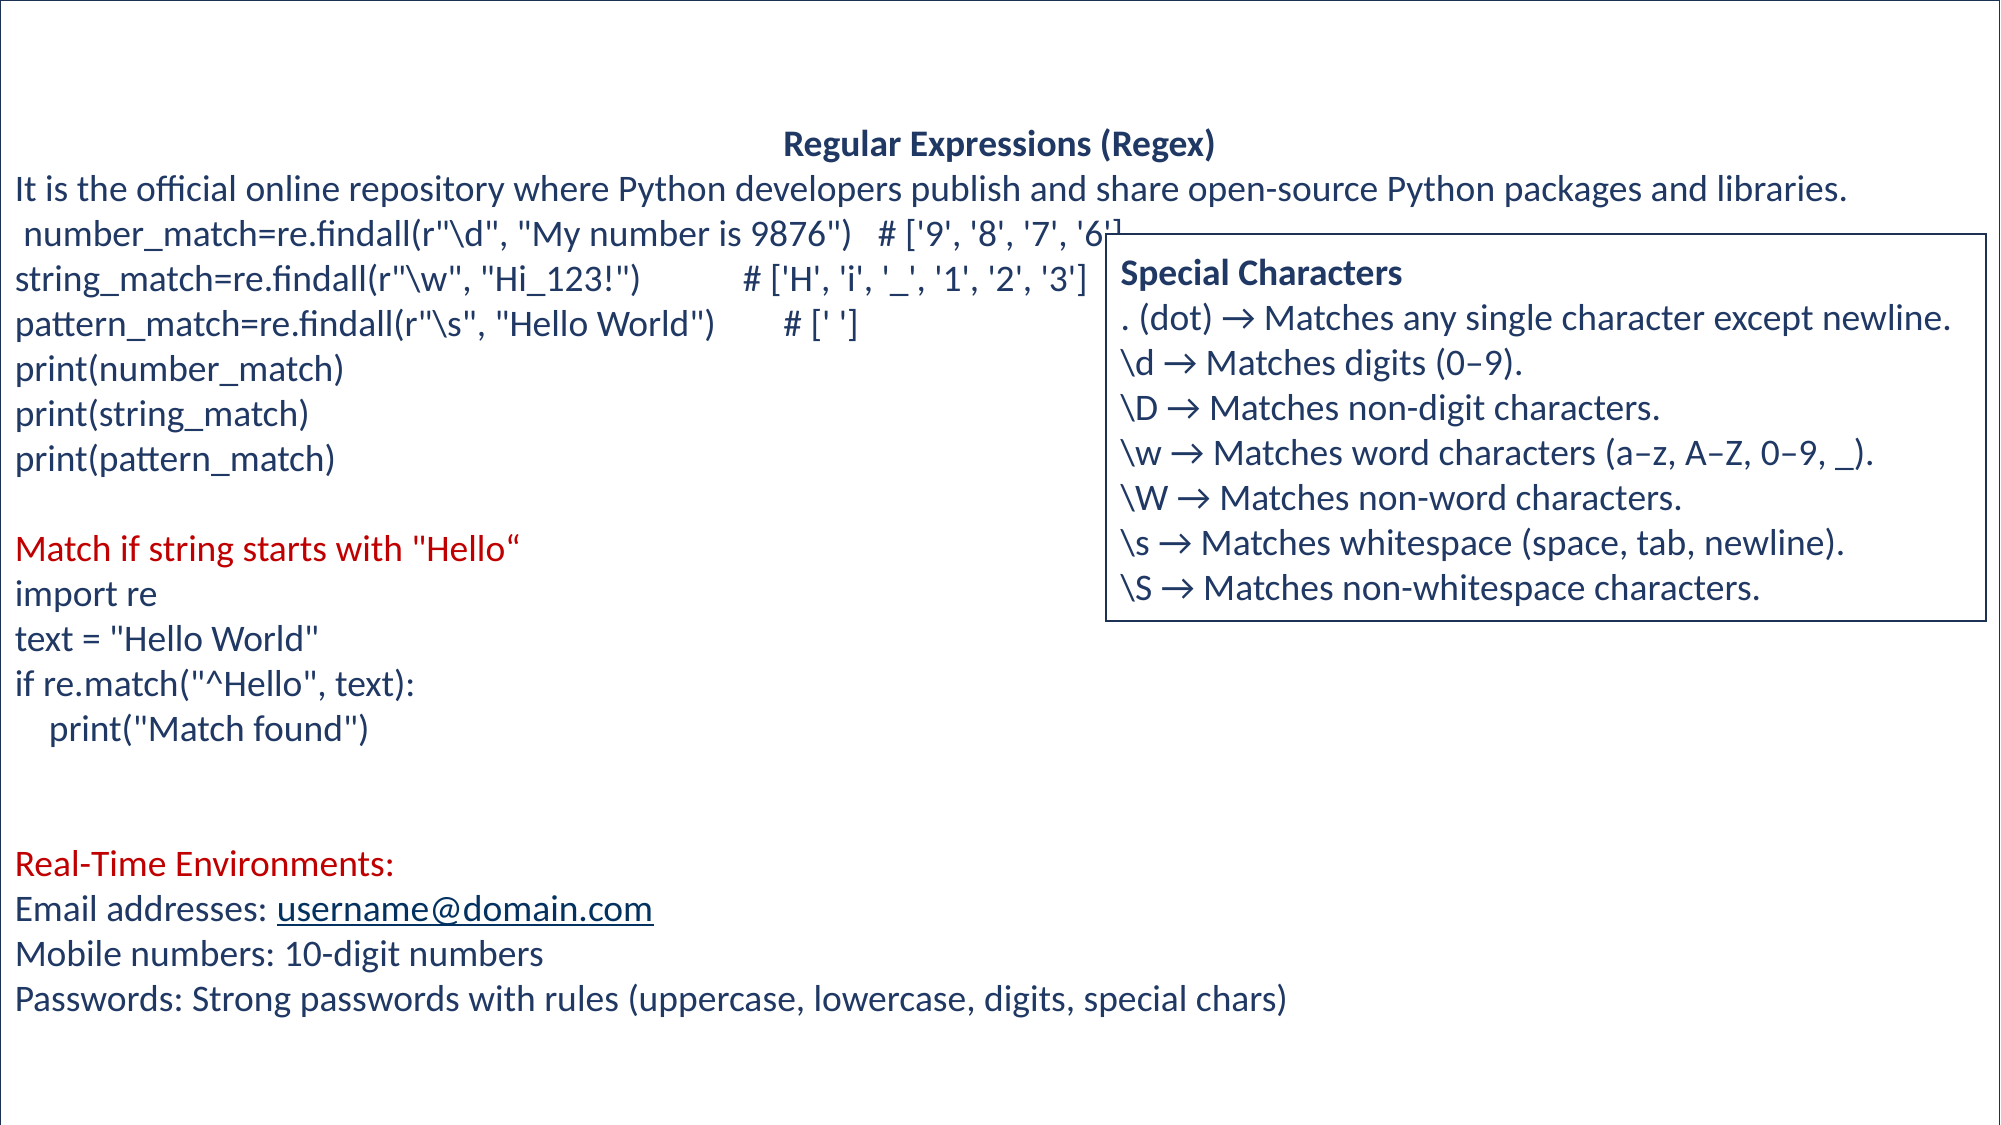

Regular Expressions (Regex)
It is the official online repository where Python developers publish and share open-source Python packages and libraries.
 number_match=re.findall(r"\d", "My number is 9876")   # ['9', '8', '7', '6']
string_match=re.findall(r"\w", "Hi_123!")            # ['H', 'i', '_', '1', '2', '3']
pattern_match=re.findall(r"\s", "Hello World")        # [' ']
print(number_match)
print(string_match)
print(pattern_match)

Match if string starts with "Hello“
import re
text = "Hello World"
if re.match("^Hello", text):
    print("Match found")

Real-Time Environments:
Email addresses: username@domain.com
Mobile numbers: 10-digit numbers
Passwords: Strong passwords with rules (uppercase, lowercase, digits, special chars)
Special Characters
. (dot) → Matches any single character except newline.
\d → Matches digits (0–9).
\D → Matches non-digit characters.
\w → Matches word characters (a–z, A–Z, 0–9, _).
\W → Matches non-word characters.
\s → Matches whitespace (space, tab, newline).
\S → Matches non-whitespace characters.